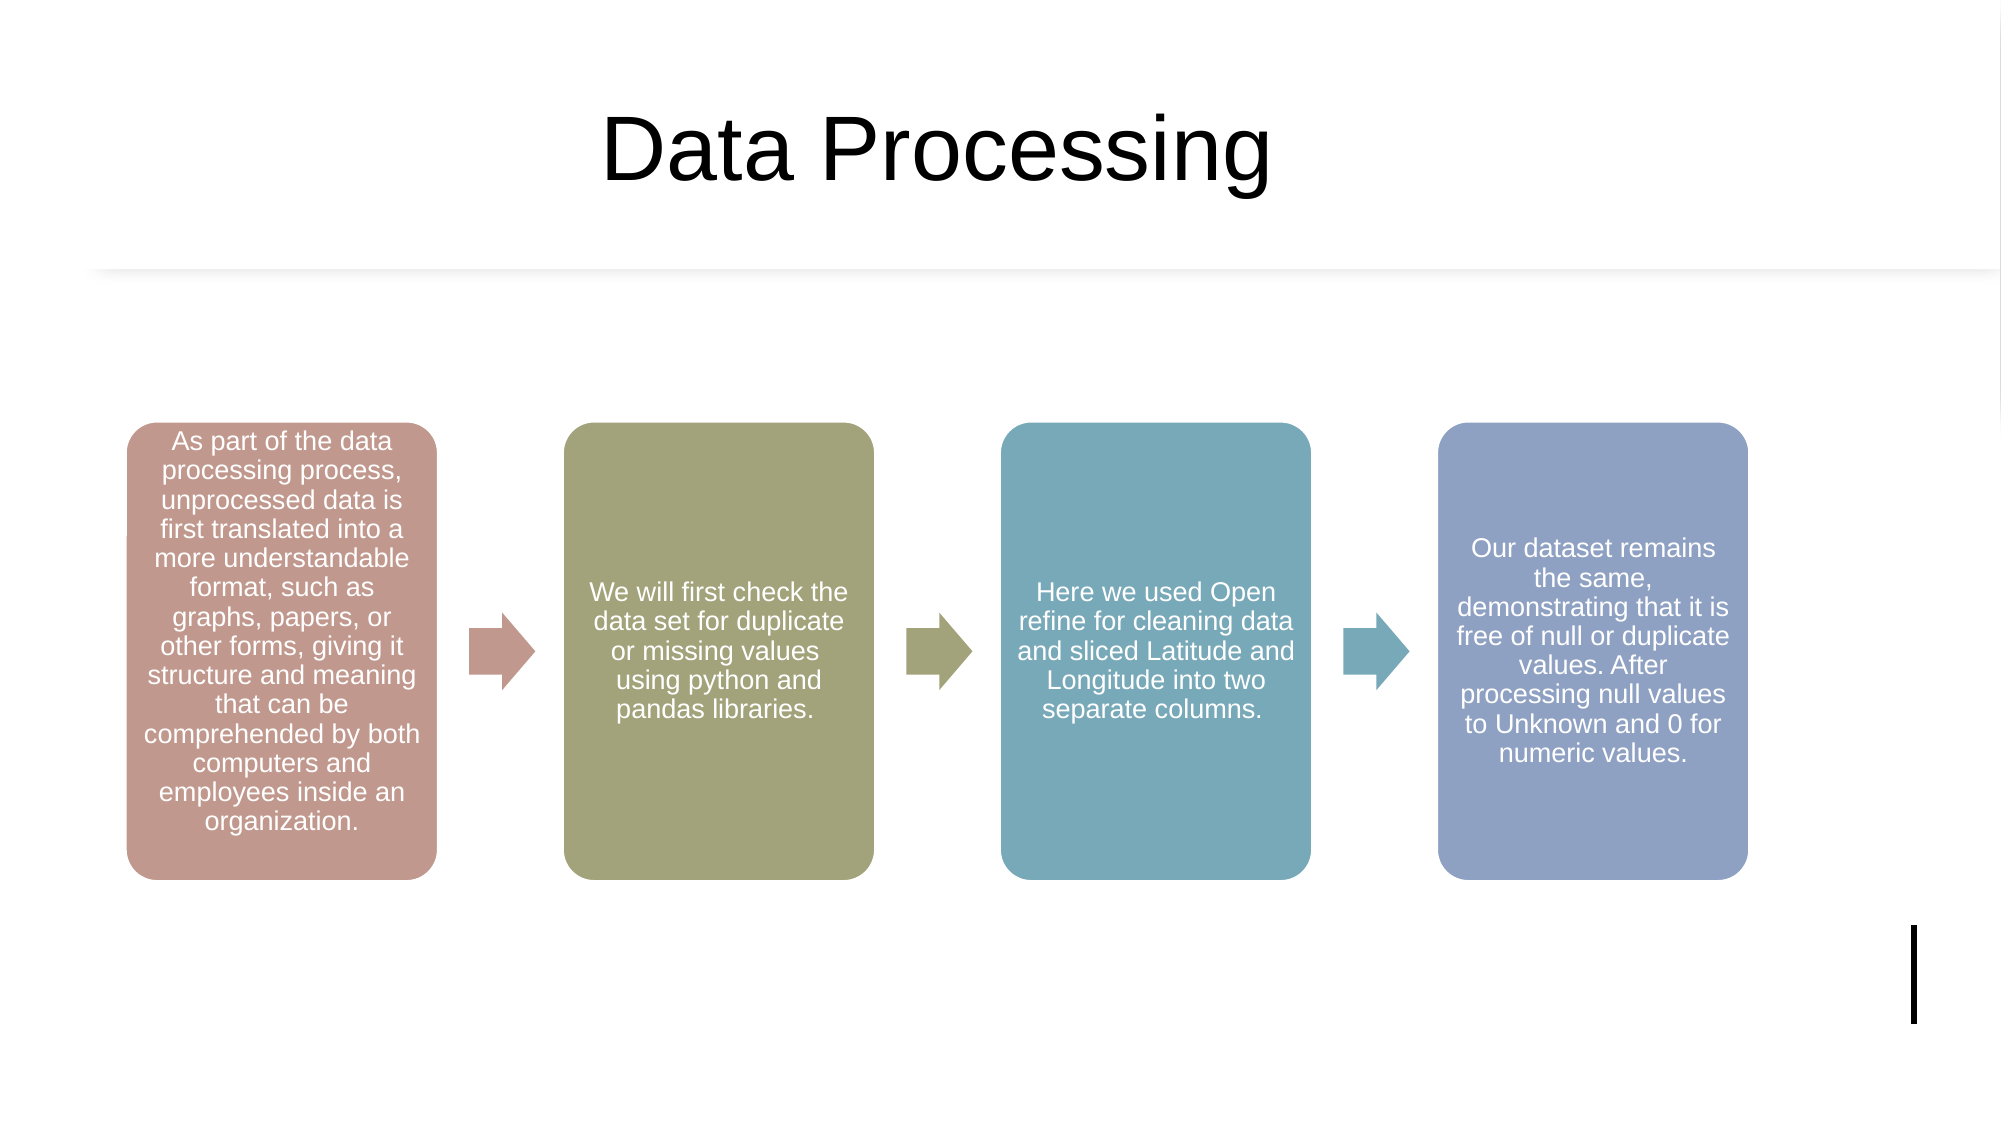

# Data Processing

As part of the data processing process, unprocessed data is first translated into a more understandable format, such as graphs, papers, or other forms, giving it structure and meaning that can be comprehended by both computers and employees inside an organization.

We will first check the data set for duplicate or missing values  using python and pandas libraries.
Here we used Open refine for cleaning data and sliced Latitude and Longitude into two separate columns.
Our dataset remains the same, demonstrating that it is free of null or duplicate values. After processing null values to Unknown and 0 for numeric values.